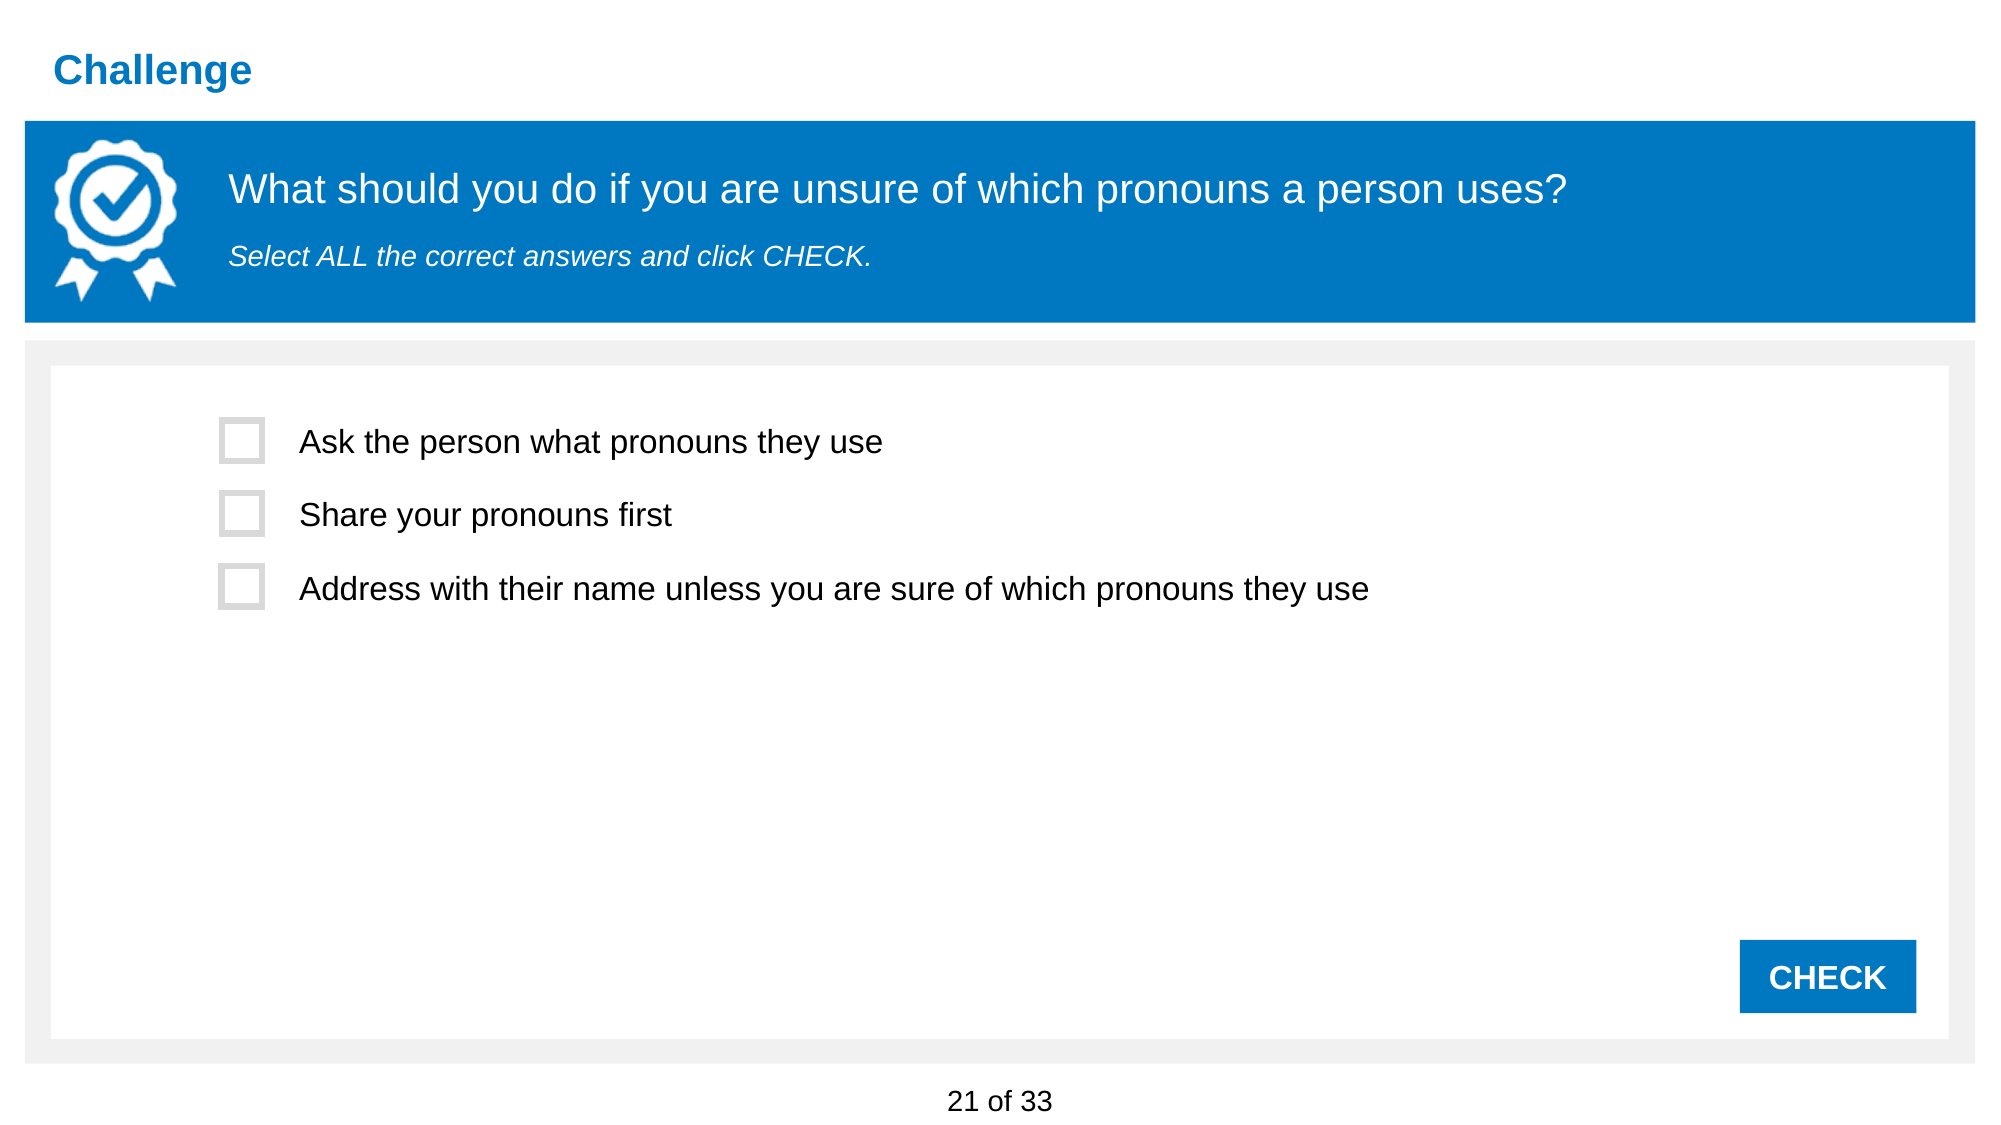

# Challenge
What should you do if you are unsure of which pronouns a person uses?
Select ALL the correct answers and click CHECK.

Ask the person what pronouns they use
Share your pronouns first
Address with their name unless you are sure of which pronouns they use

CHECK
21 of 33